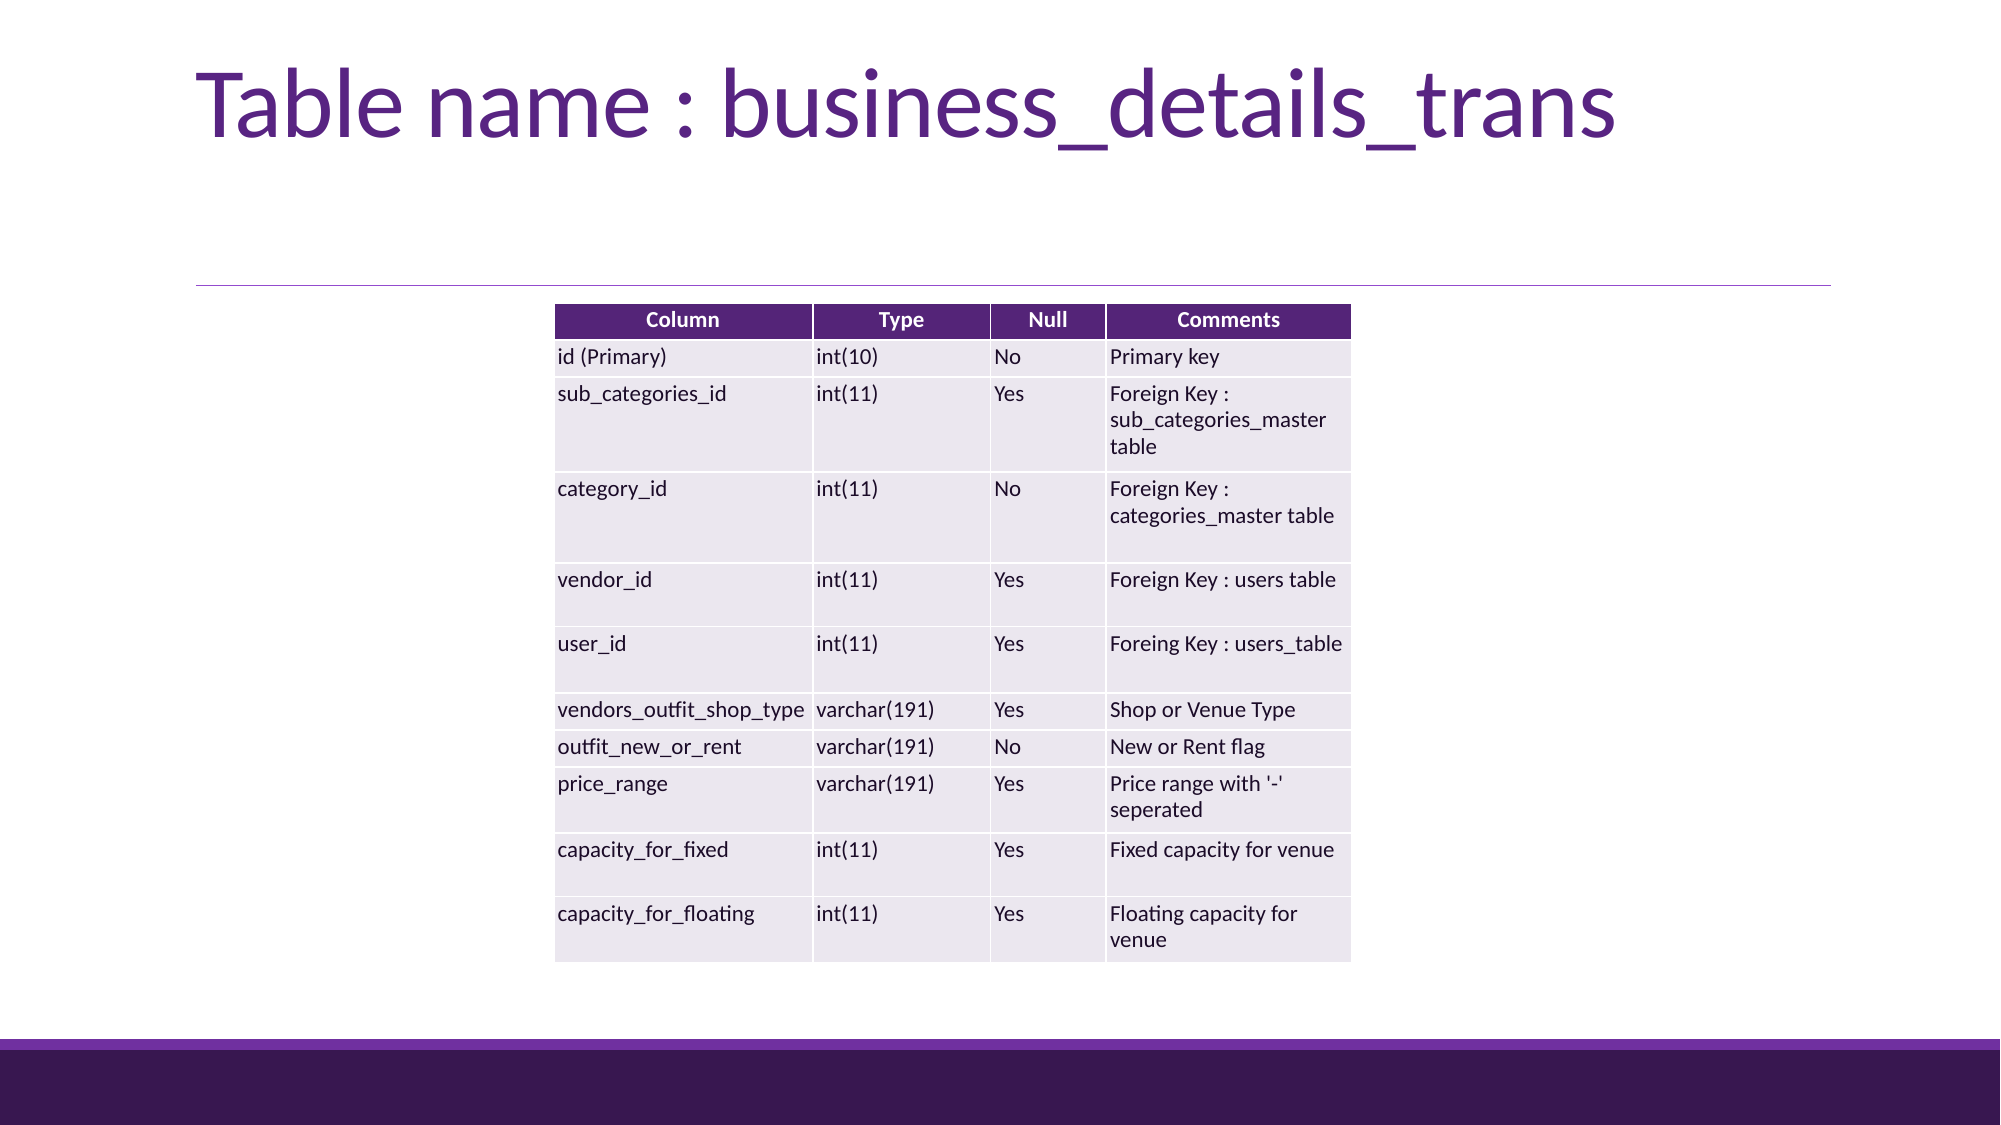

# Table name : business_details_trans
| Column | Type | Null | Comments |
| --- | --- | --- | --- |
| id (Primary) | int(10) | No | Primary key |
| sub\_categories\_id | int(11) | Yes | Foreign Key : sub\_categories\_master table |
| category\_id | int(11) | No | Foreign Key : categories\_master table |
| vendor\_id | int(11) | Yes | Foreign Key : users table |
| user\_id | int(11) | Yes | Foreing Key : users\_table |
| vendors\_outfit\_shop\_type | varchar(191) | Yes | Shop or Venue Type |
| outfit\_new\_or\_rent | varchar(191) | No | New or Rent flag |
| price\_range | varchar(191) | Yes | Price range with '-' seperated |
| capacity\_for\_fixed | int(11) | Yes | Fixed capacity for venue |
| capacity\_for\_floating | int(11) | Yes | Floating capacity for venue |